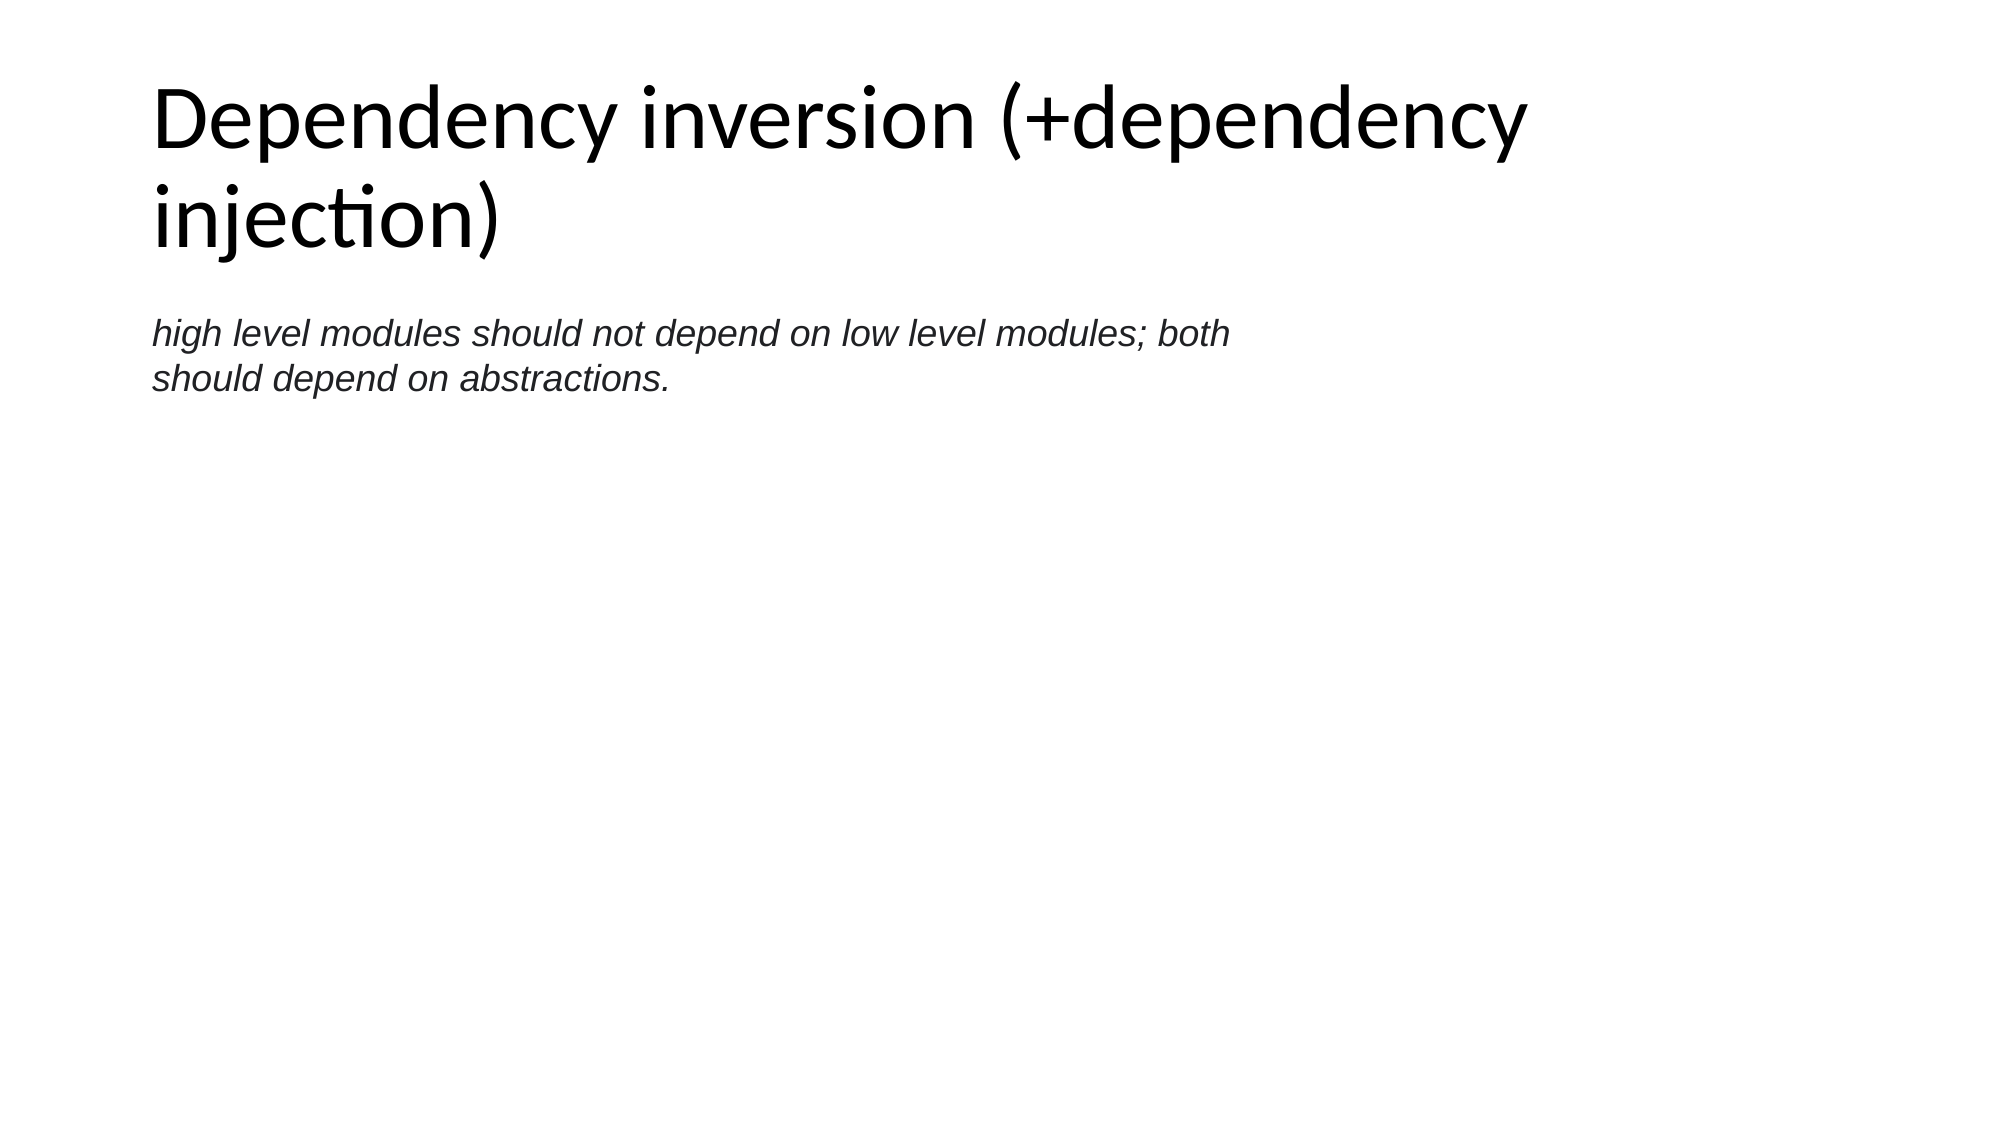

# Dependency inversion (+dependency injection)
high level modules should not depend on low level modules; both should depend on abstractions.